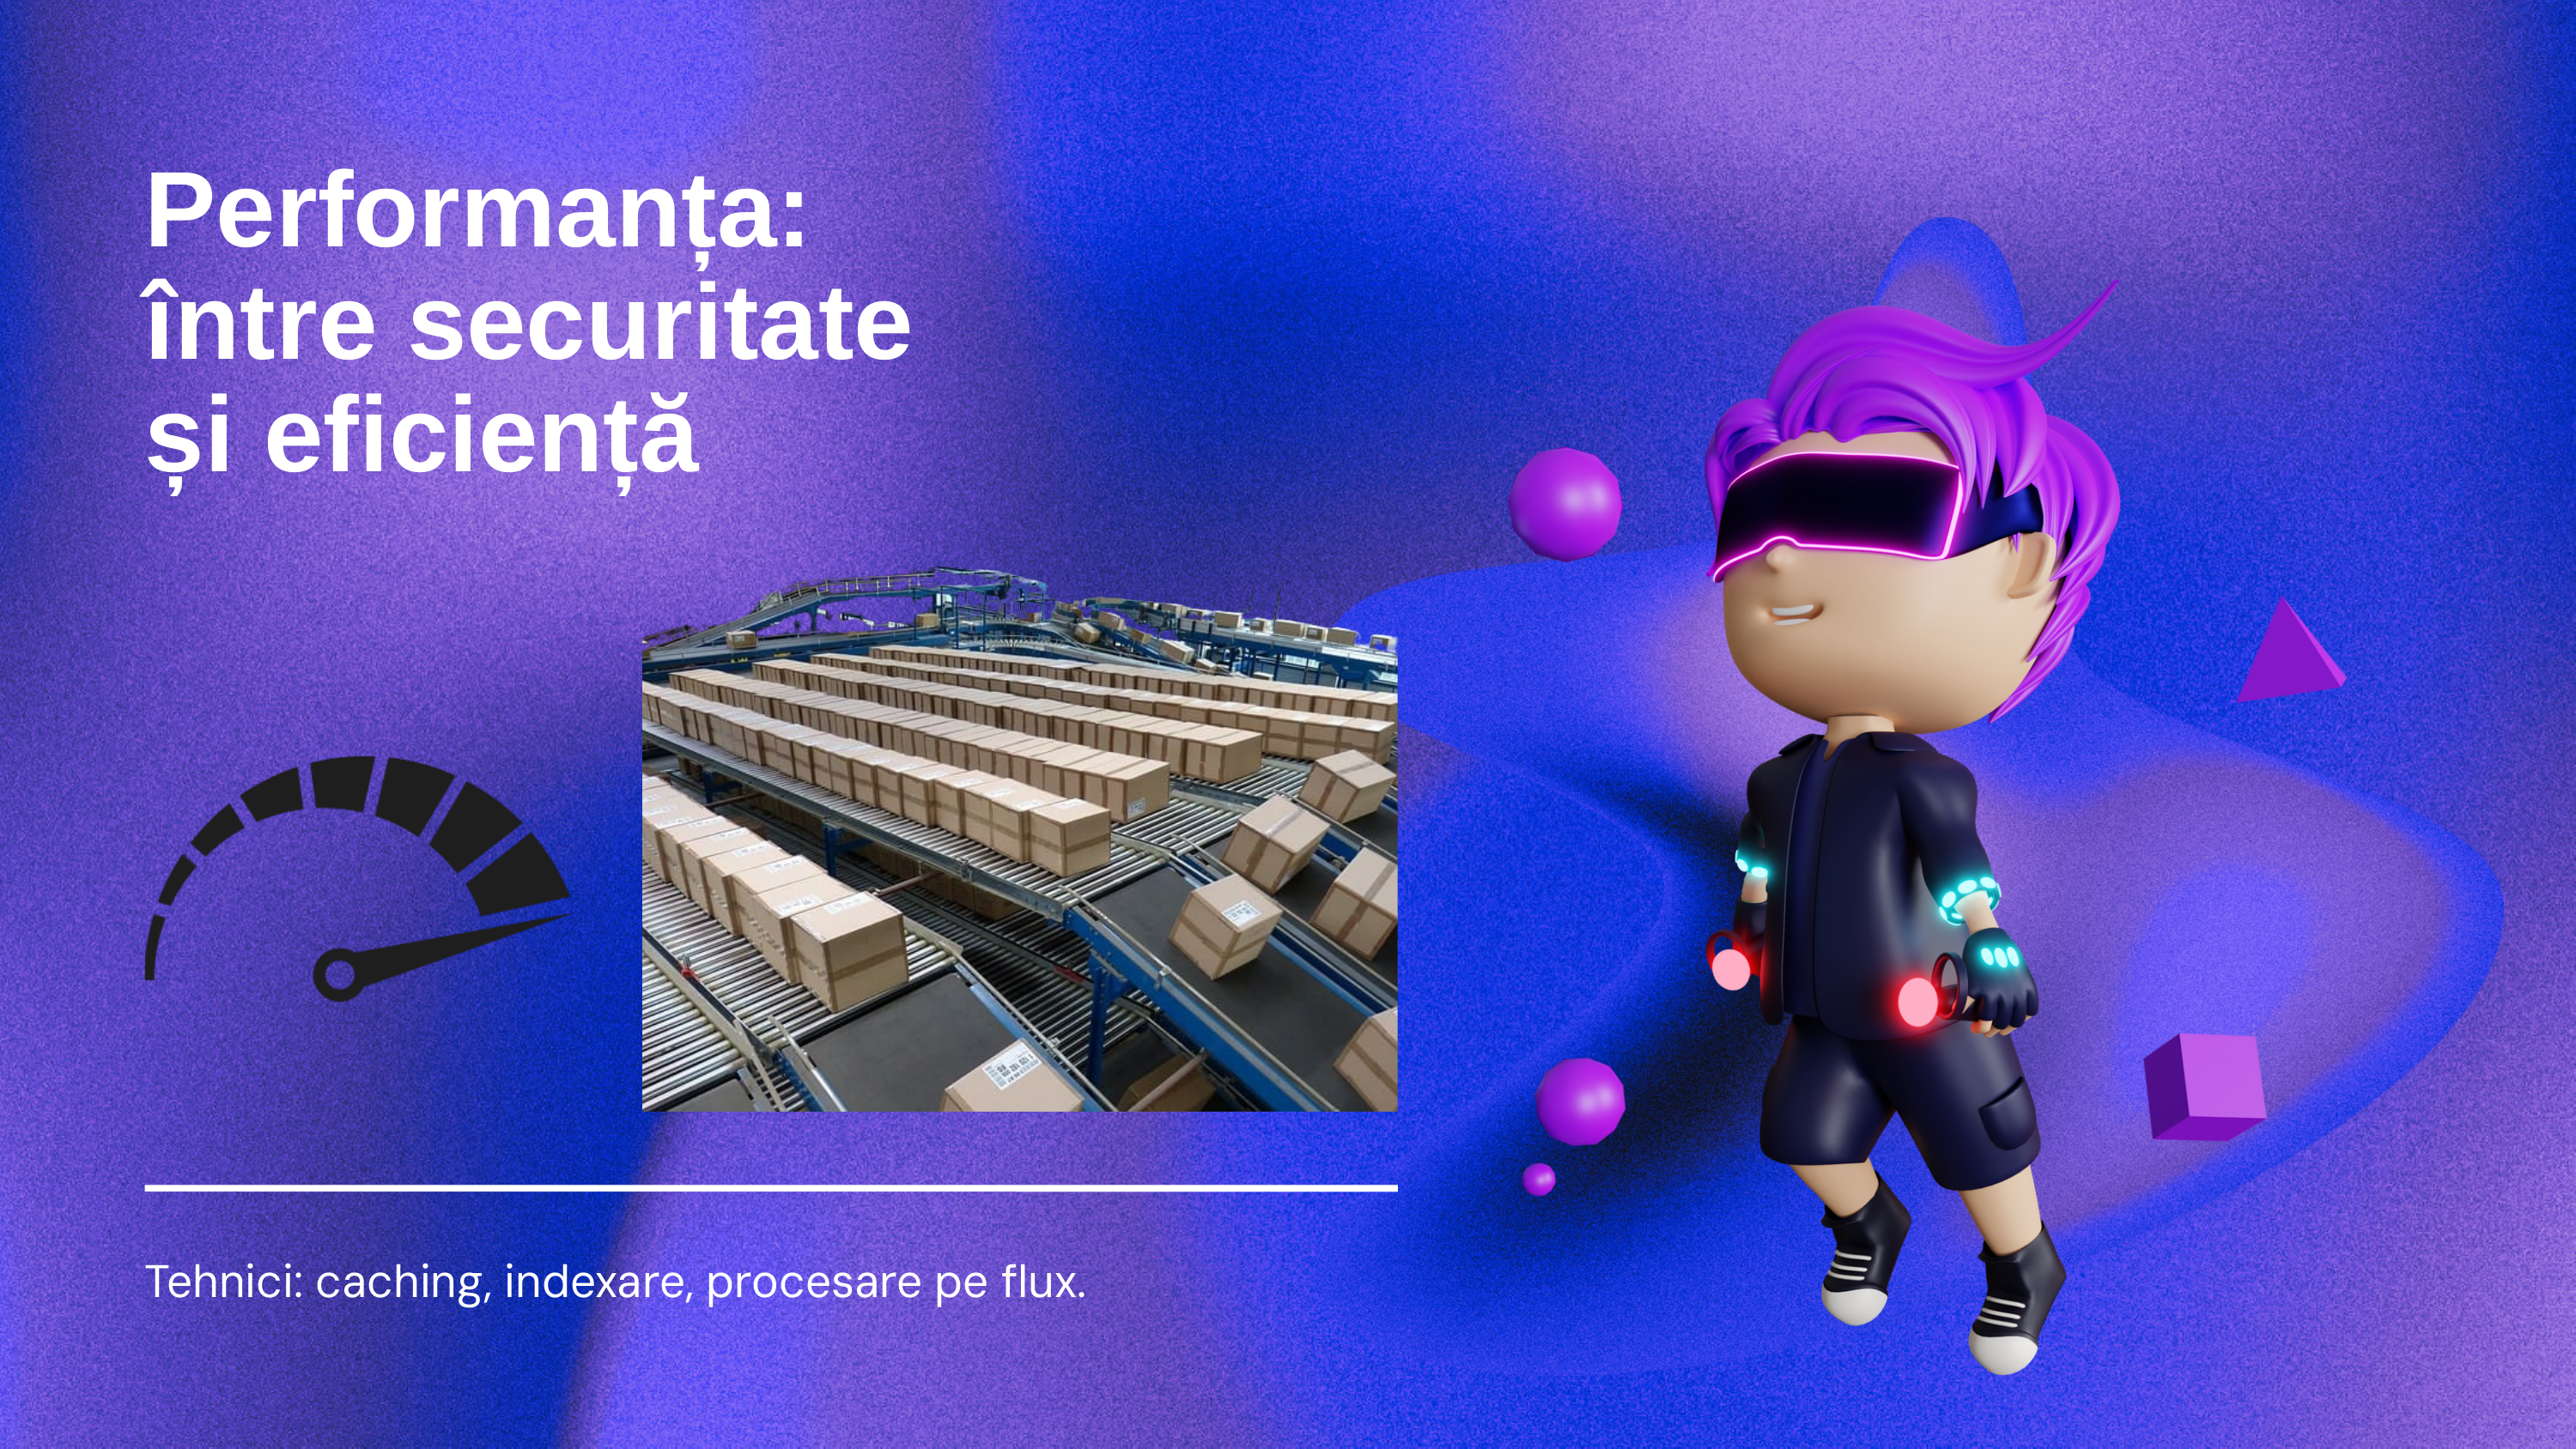

Performanța: între securitate și eficiență

Tehnici: caching, indexare, procesare pe flux.